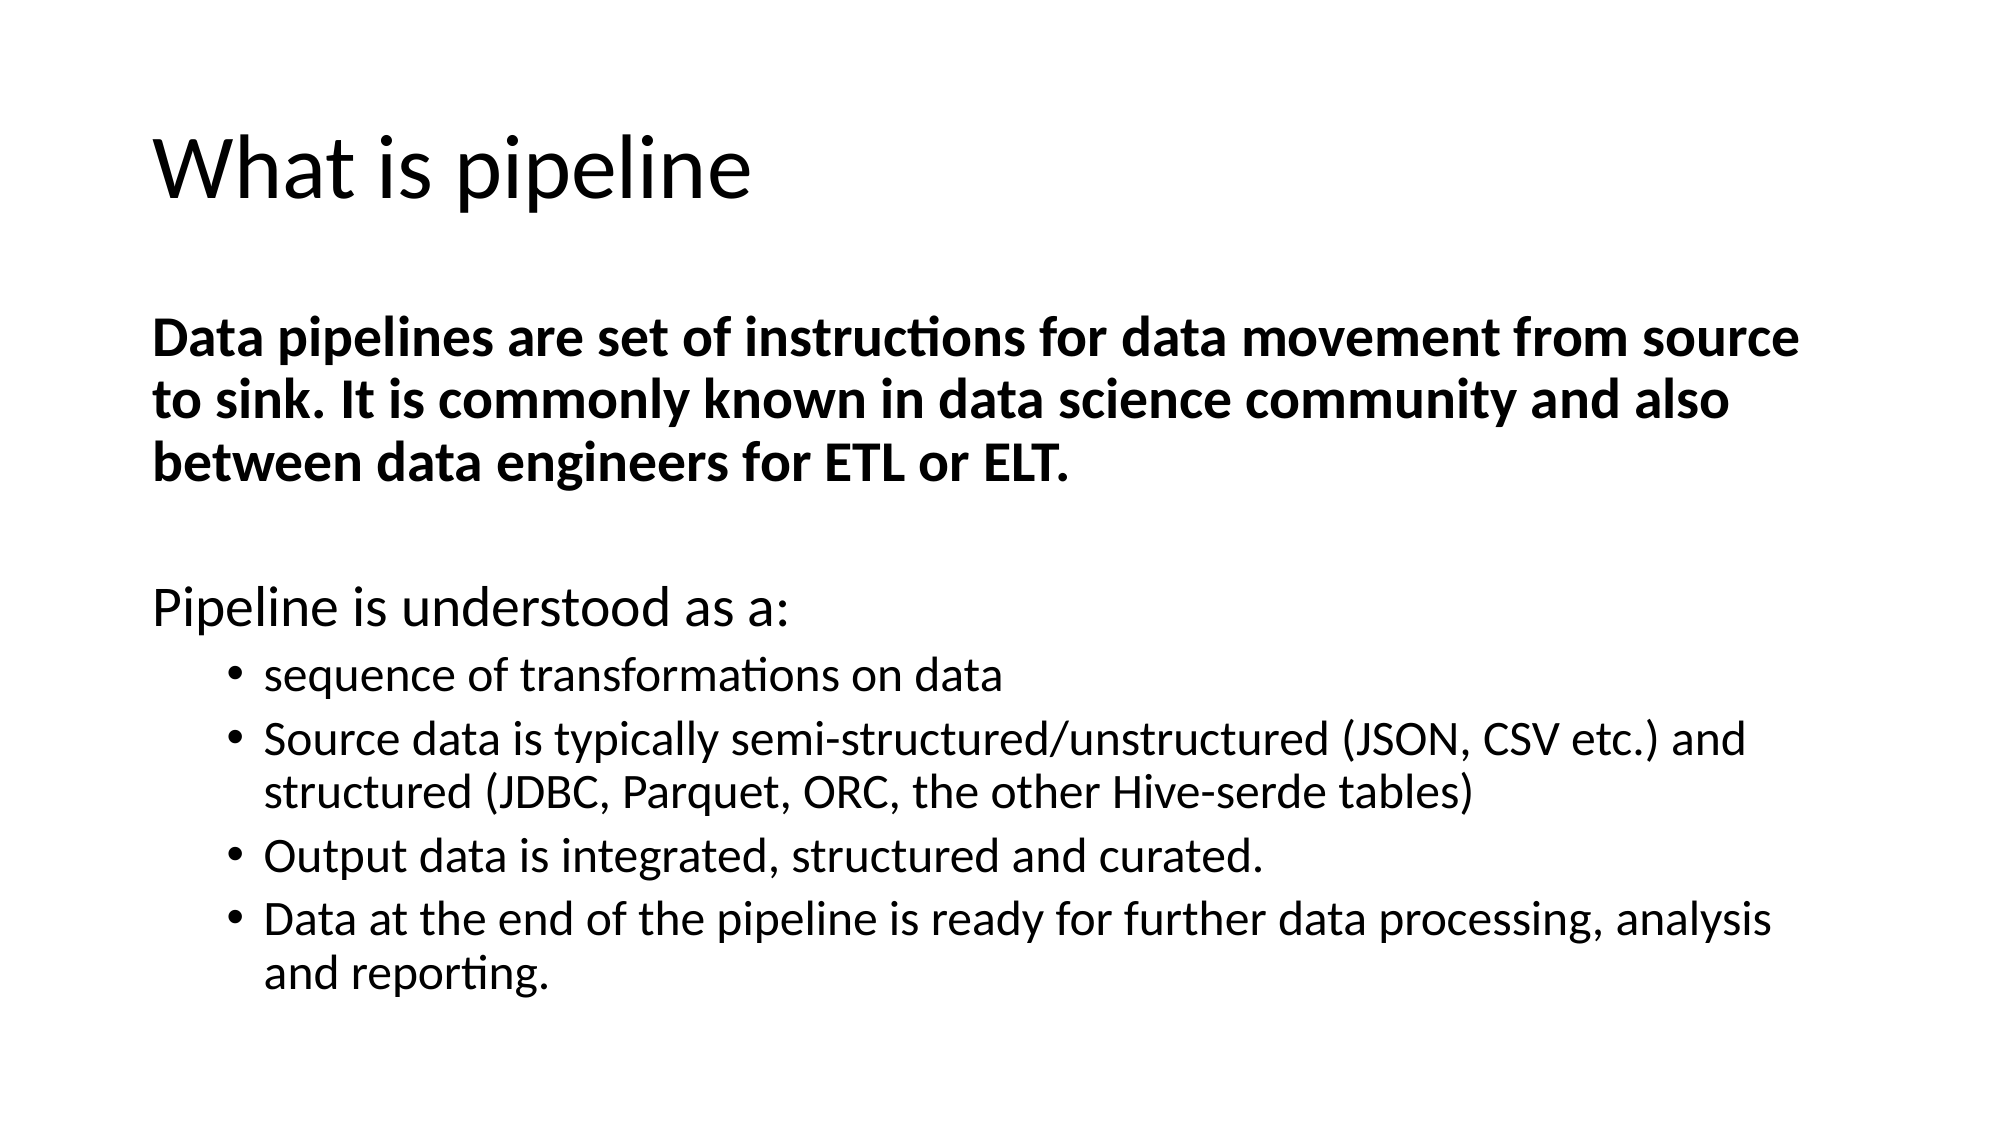

# What is pipeline
Data pipelines are set of instructions for data movement from source to sink. It is commonly known in data science community and also between data engineers for ETL or ELT.
Pipeline is understood as a:
sequence of transformations on data
Source data is typically semi-structured/unstructured (JSON, CSV etc.) and structured (JDBC, Parquet, ORC, the other Hive-serde tables)
Output data is integrated, structured and curated.
Data at the end of the pipeline is ready for further data processing, analysis and reporting.